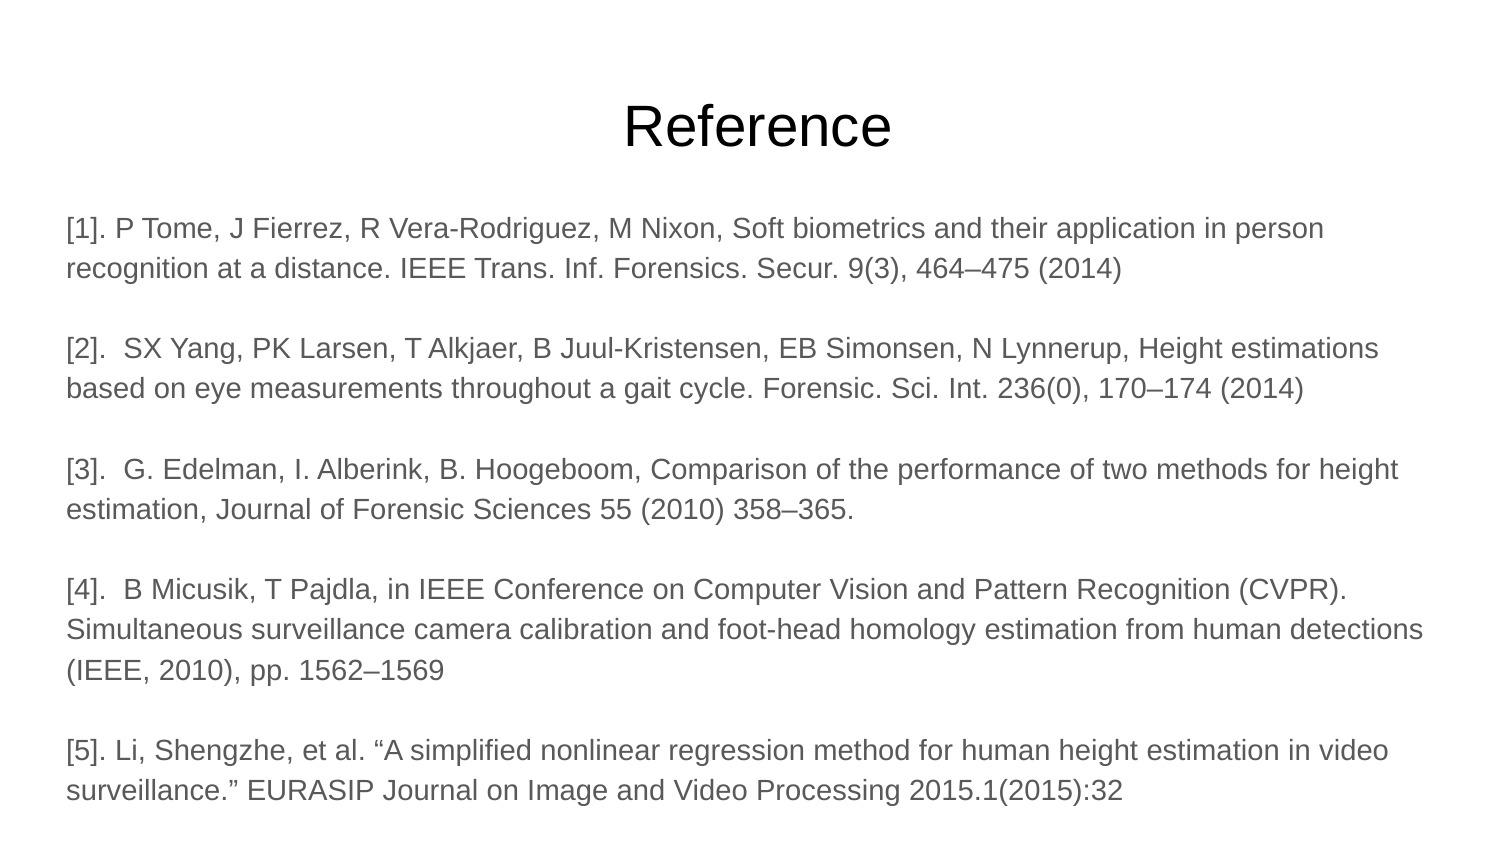

# Reference
[1]. P Tome, J Fierrez, R Vera-Rodriguez, M Nixon, Soft biometrics and their application in person recognition at a distance. IEEE Trans. Inf. Forensics. Secur. 9(3), 464–475 (2014)

[2].  SX Yang, PK Larsen, T Alkjaer, B Juul-Kristensen, EB Simonsen, N Lynnerup, Height estimations based on eye measurements throughout a gait cycle. Forensic. Sci. Int. 236(0), 170–174 (2014)

[3].  G. Edelman, I. Alberink, B. Hoogeboom, Comparison of the performance of two methods for height estimation, Journal of Forensic Sciences 55 (2010) 358–365.

[4].  B Micusik, T Pajdla, in IEEE Conference on Computer Vision and Pattern Recognition (CVPR). Simultaneous surveillance camera calibration and foot-head homology estimation from human detections (IEEE, 2010), pp. 1562–1569

[5]. Li, Shengzhe, et al. “A simplified nonlinear regression method for human height estimation in video surveillance.” EURASIP Journal on Image and Video Processing 2015.1(2015):32